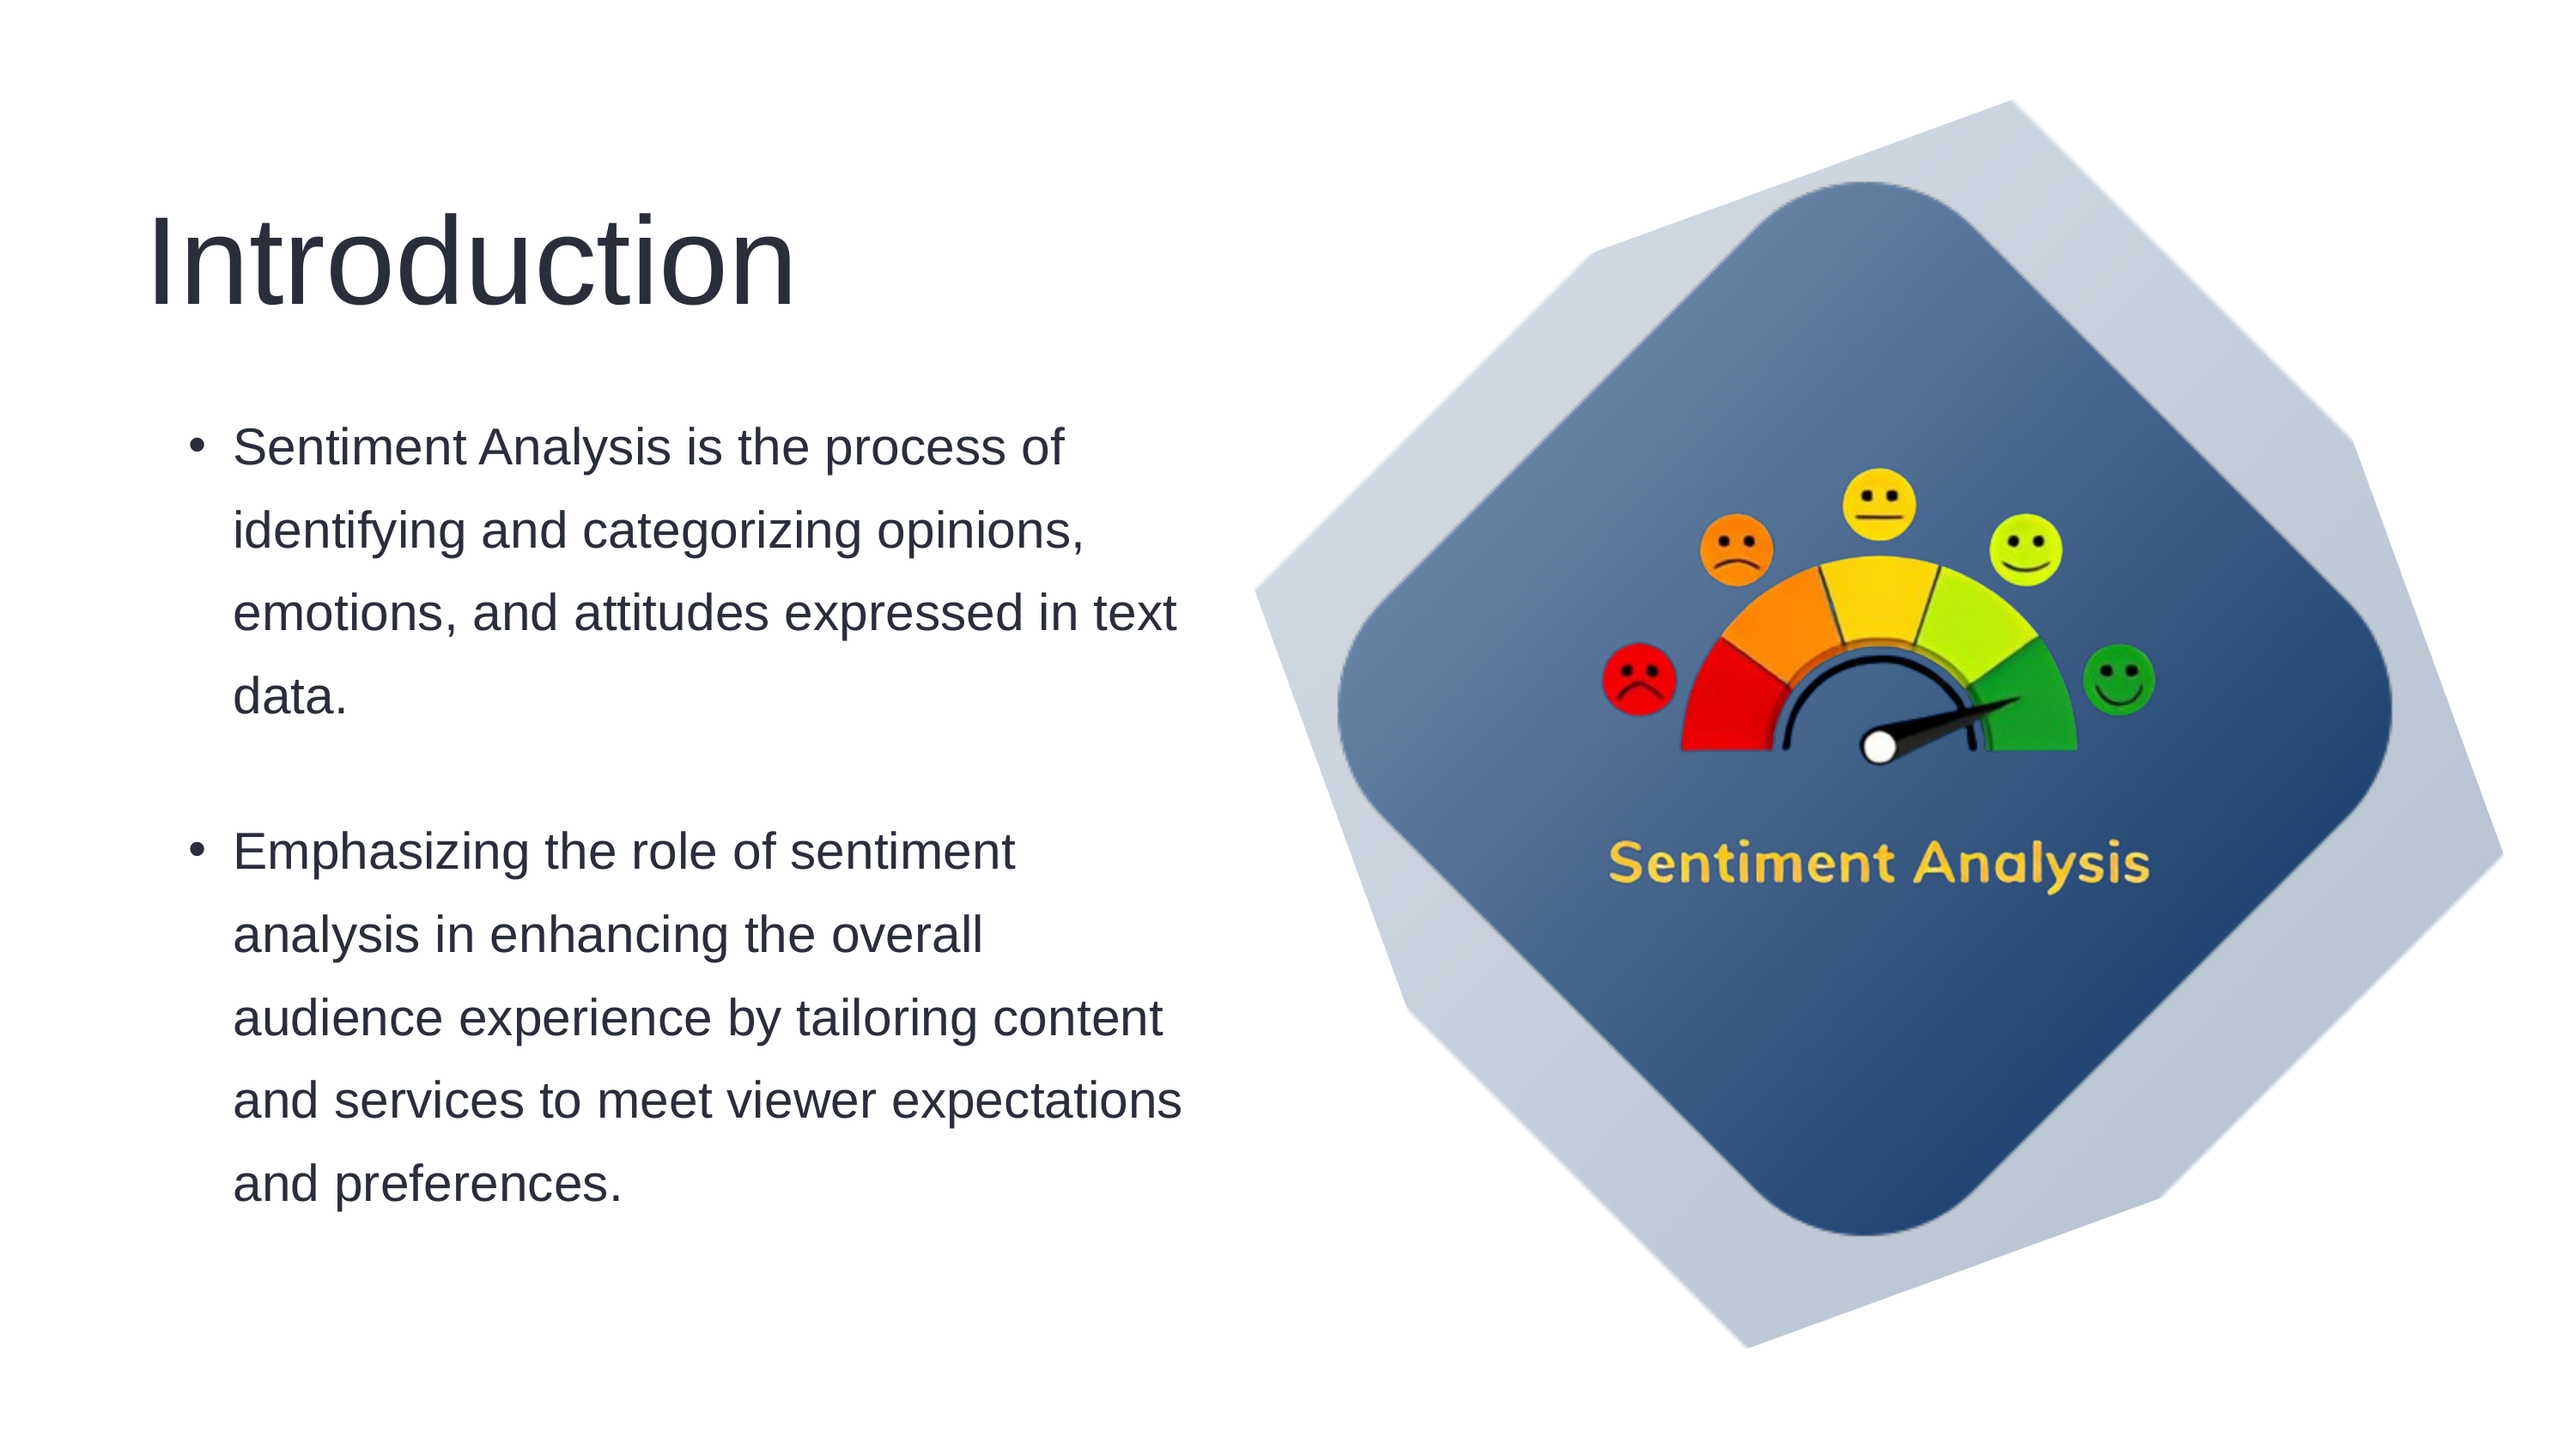

Introduction
Sentiment Analysis is the process of identifying and categorizing opinions, emotions, and attitudes expressed in text data.

Emphasizing the role of sentiment analysis in enhancing the overall audience experience by tailoring content and services to meet viewer expectations and preferences.